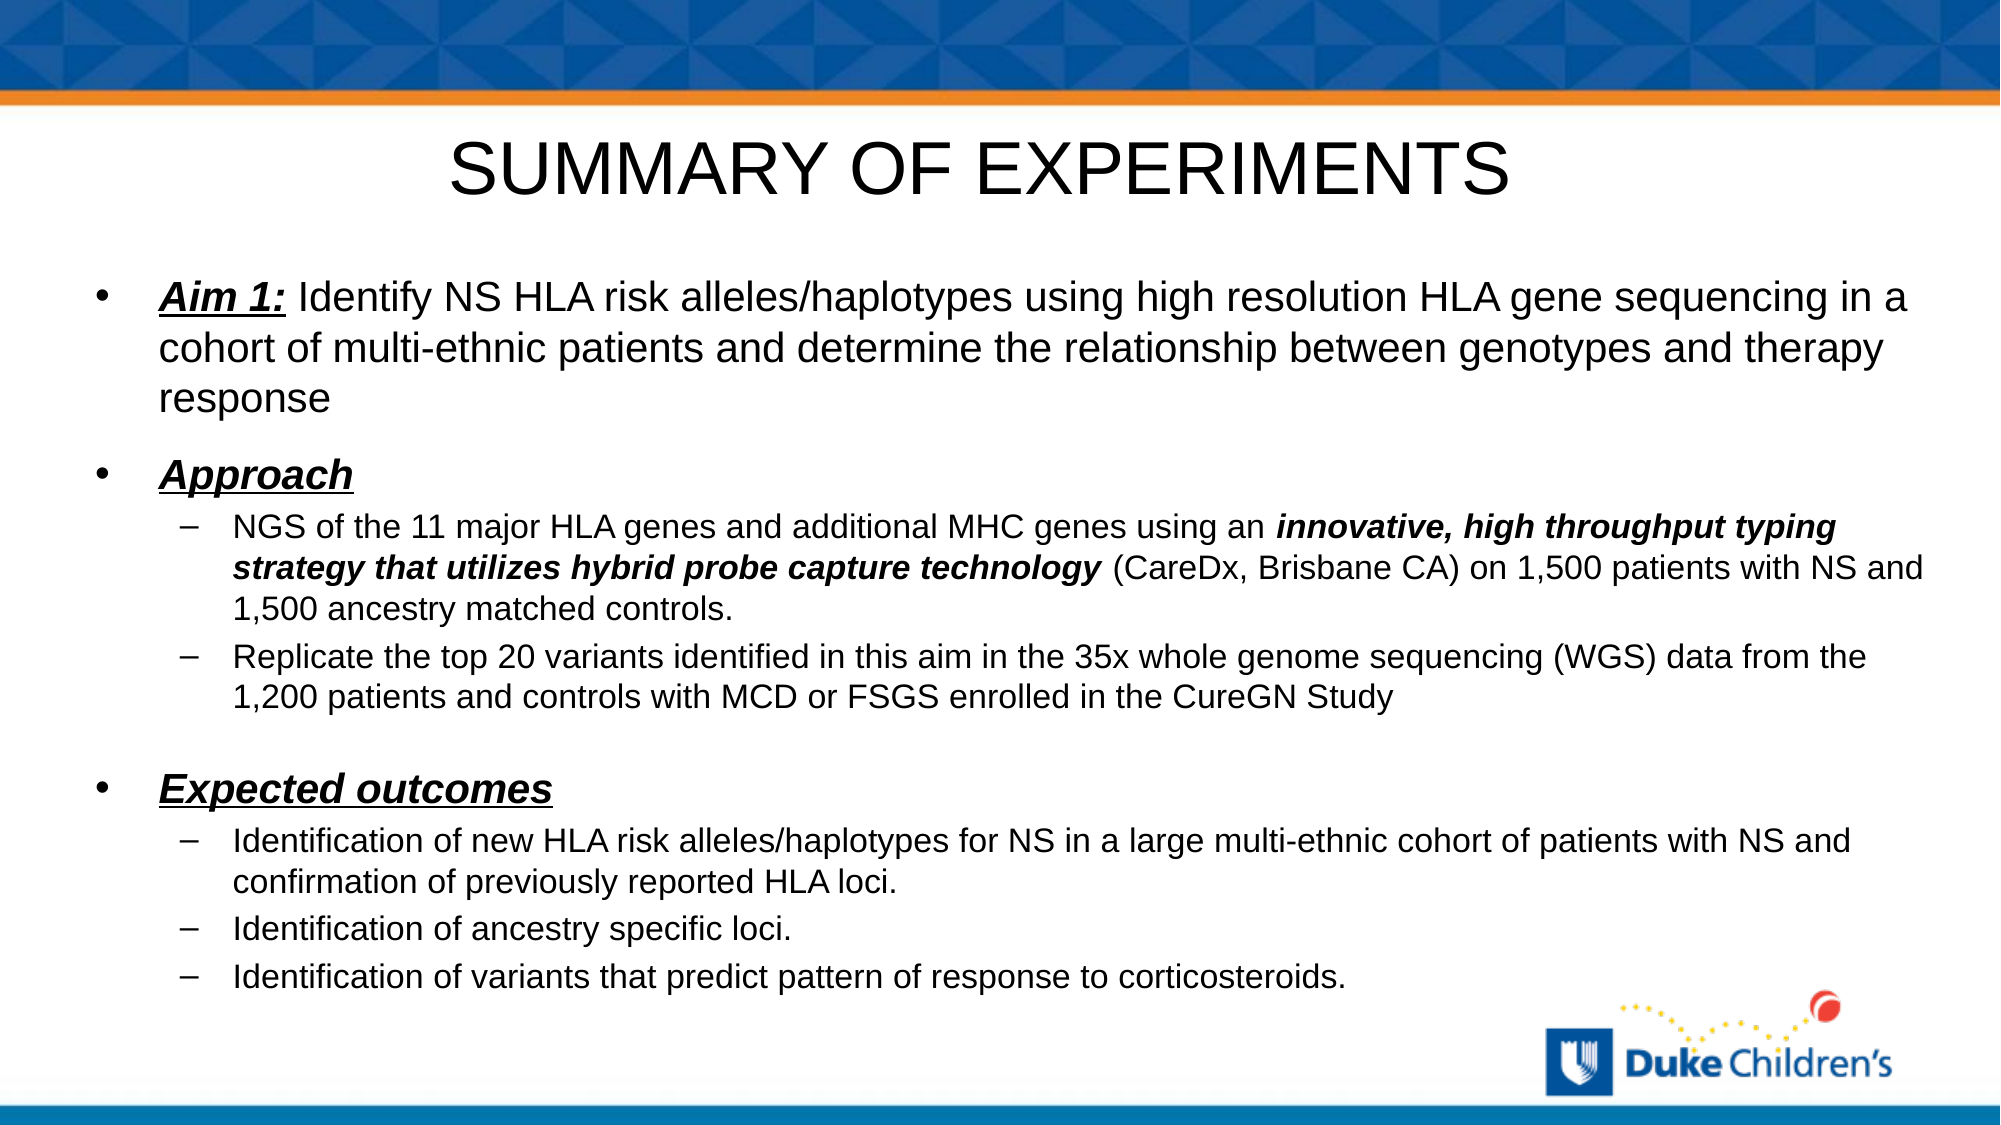

# SUMMARY OF EXPERIMENTS
Aim 1: Identify NS HLA risk alleles/haplotypes using high resolution HLA gene sequencing in a cohort of multi-ethnic patients and determine the relationship between genotypes and therapy response

Approach
NGS of the 11 major HLA genes and additional MHC genes using an innovative, high throughput typing strategy that utilizes hybrid probe capture technology (CareDx, Brisbane CA) on 1,500 patients with NS and 1,500 ancestry matched controls.
Replicate the top 20 variants identified in this aim in the 35x whole genome sequencing (WGS) data from the 1,200 patients and controls with MCD or FSGS enrolled in the CureGN Study

Expected outcomes
Identification of new HLA risk alleles/haplotypes for NS in a large multi-ethnic cohort of patients with NS and confirmation of previously reported HLA loci.
Identification of ancestry specific loci.
Identification of variants that predict pattern of response to corticosteroids.